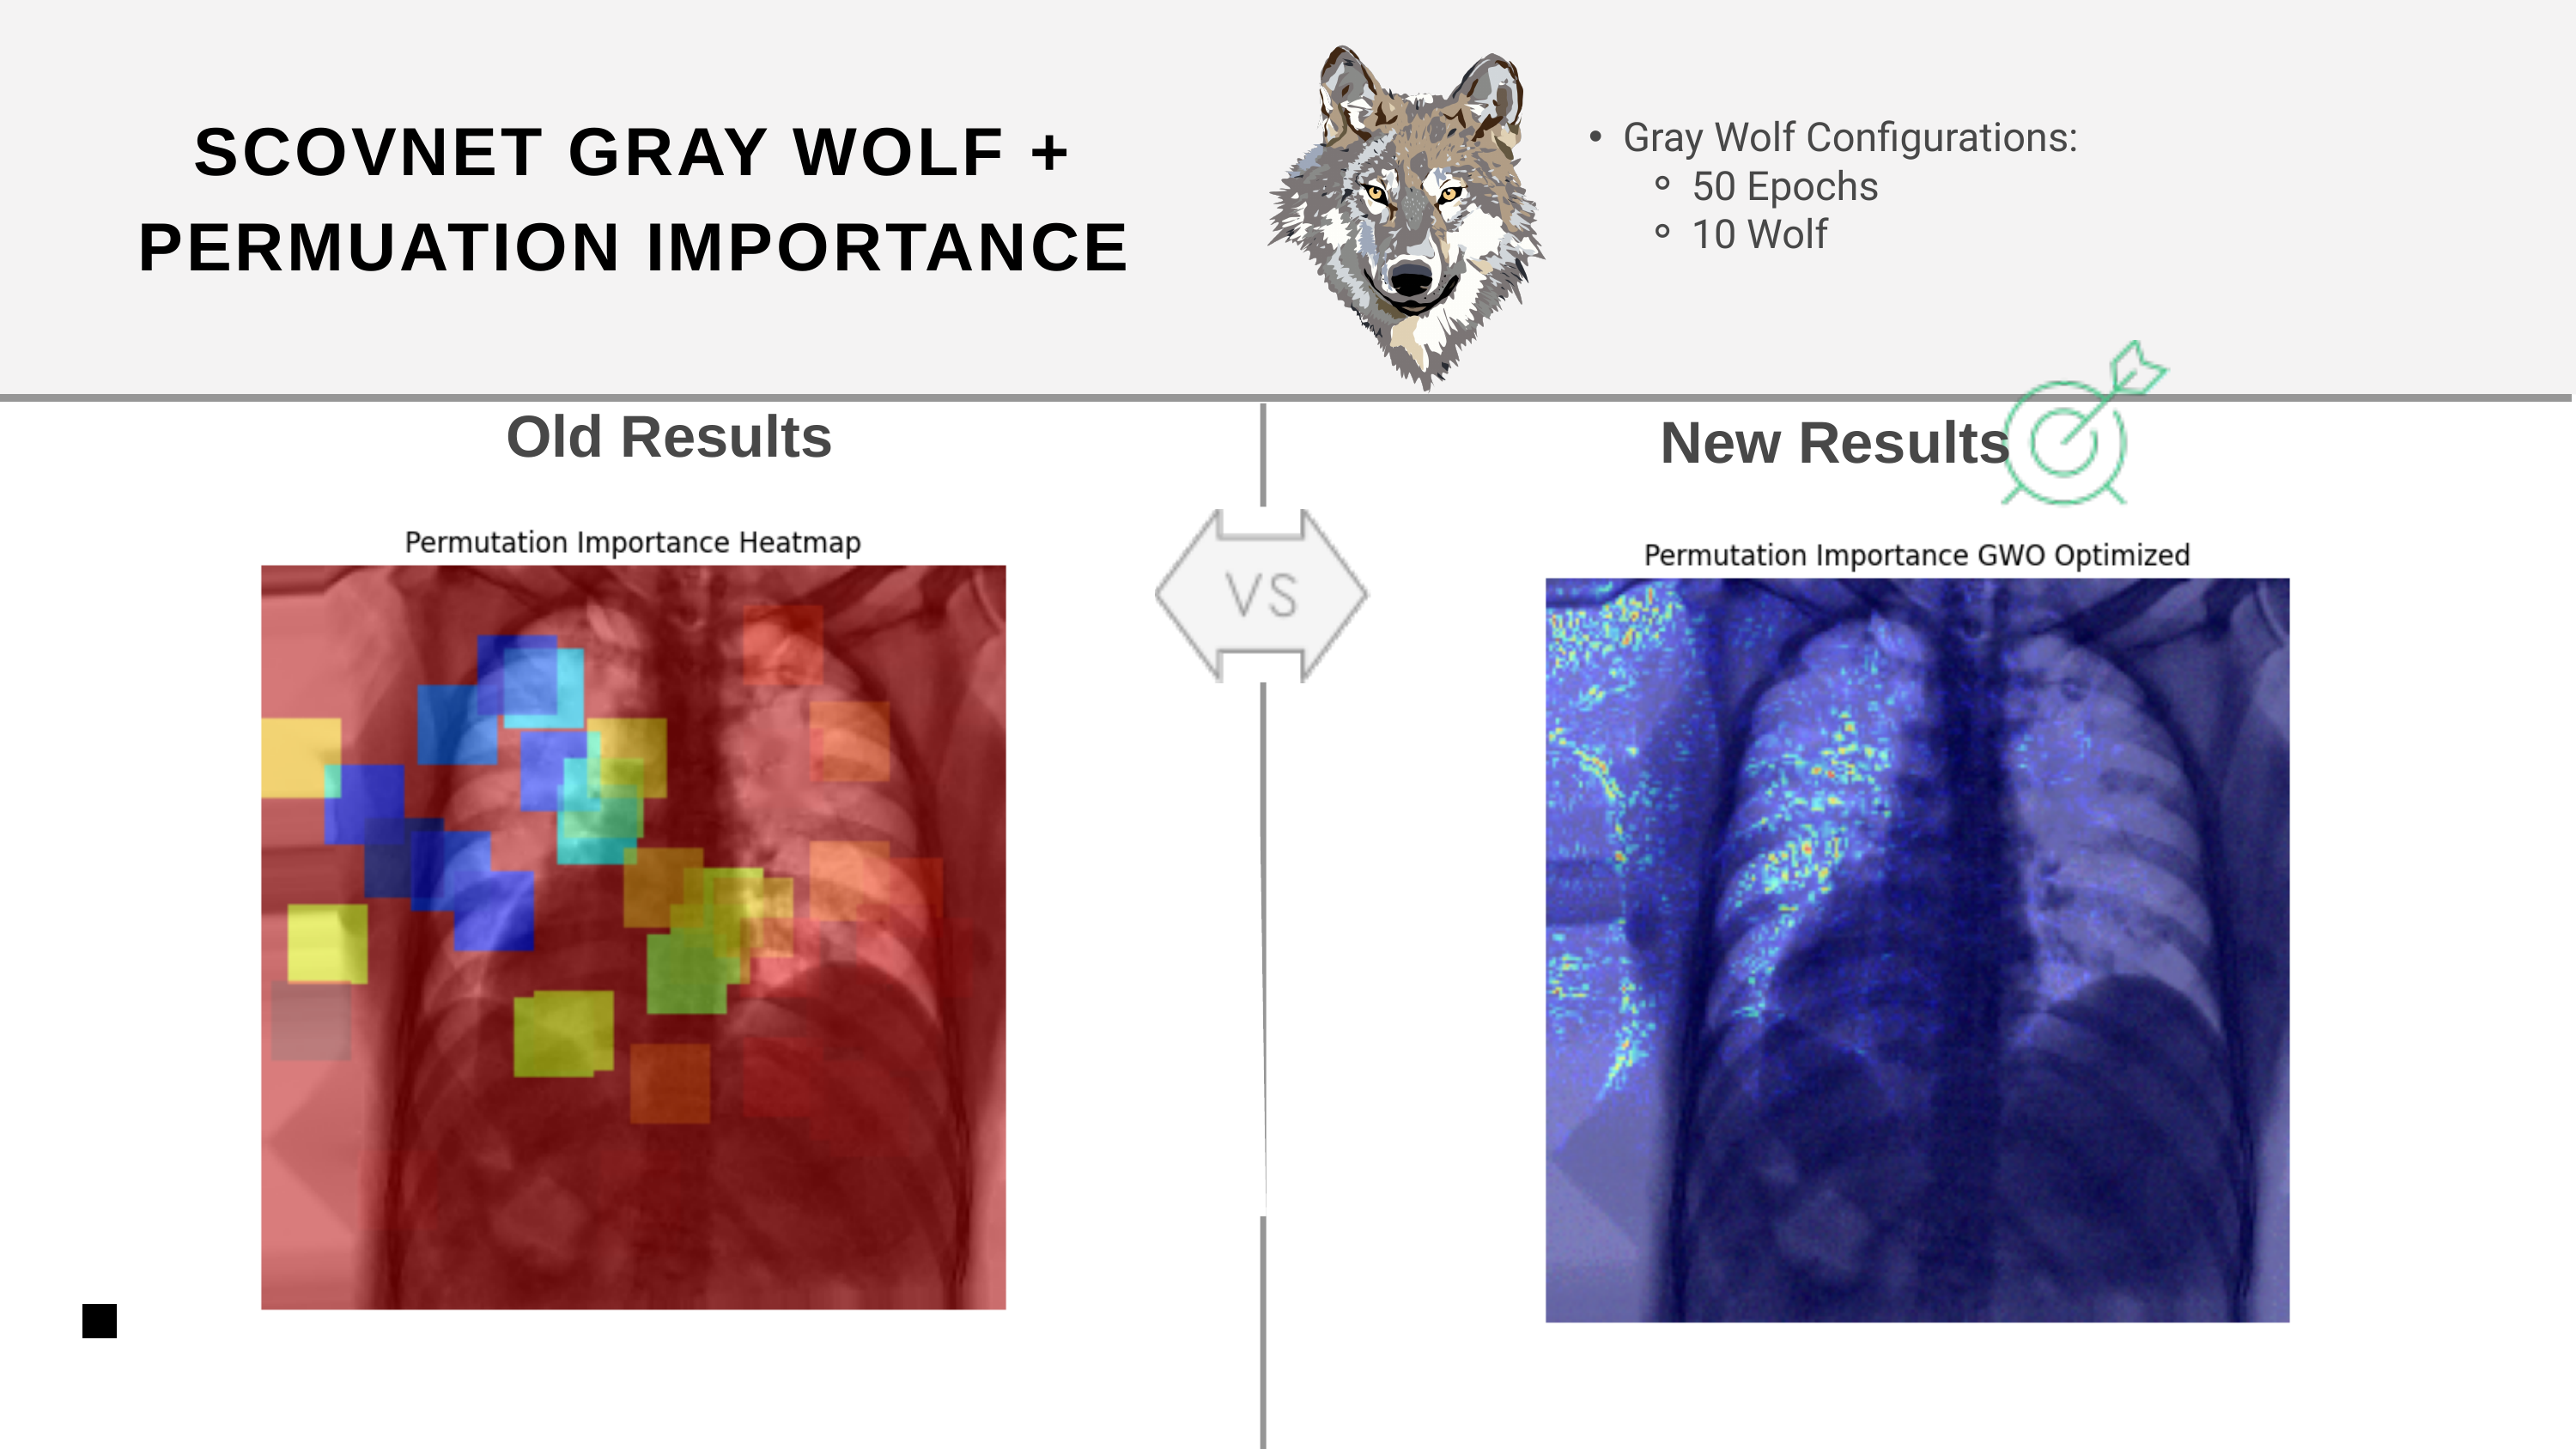

SCOVNET GRAY WOLF + PERMUATION IMPORTANCE

Gray Wolf Configurations:
50 Epochs
10 Wolf

Old Results

New Results